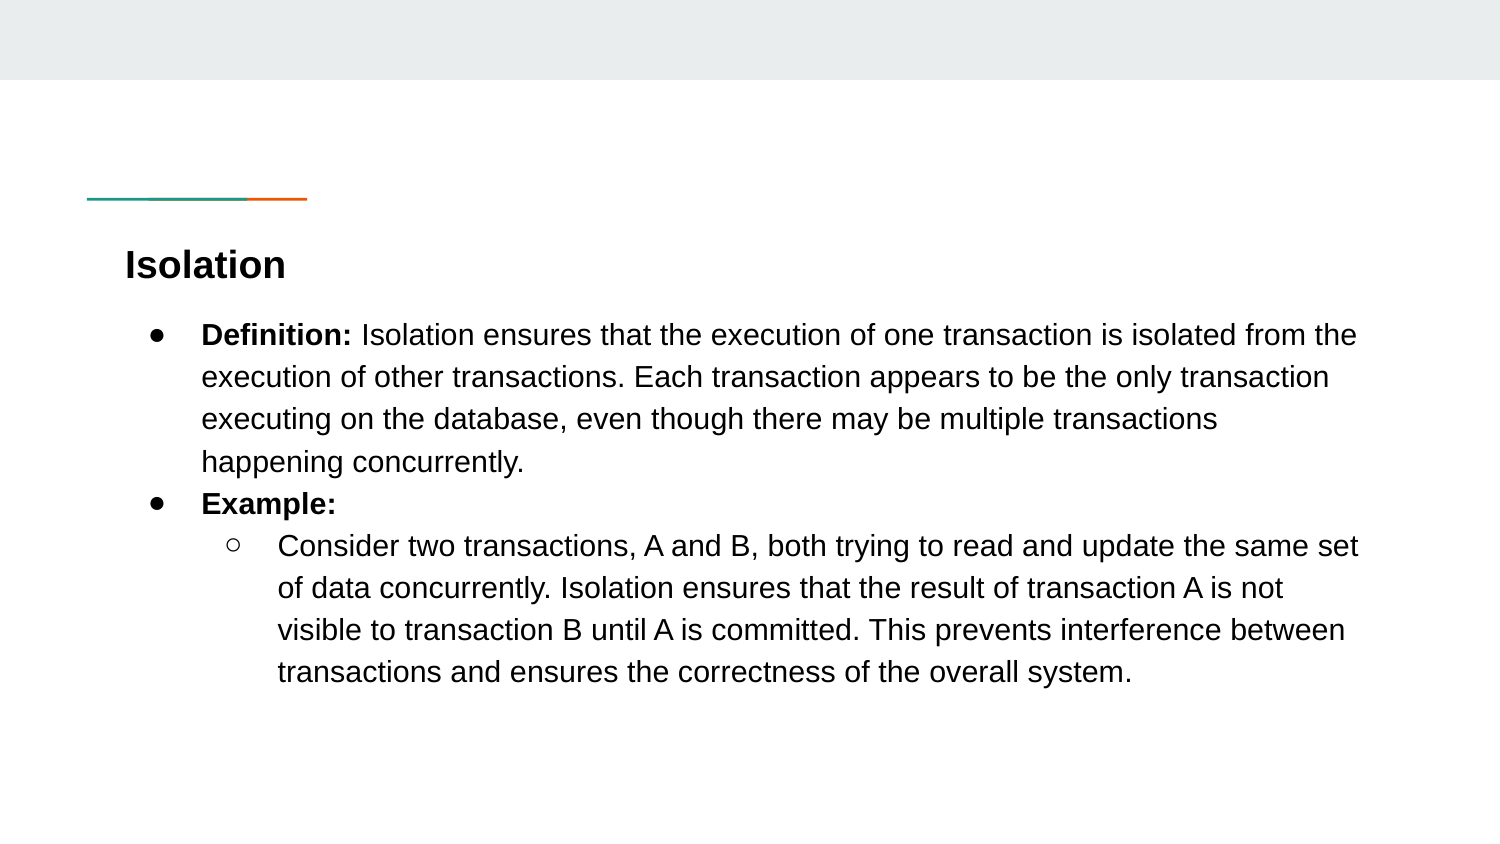

Isolation
Definition: Isolation ensures that the execution of one transaction is isolated from the execution of other transactions. Each transaction appears to be the only transaction executing on the database, even though there may be multiple transactions happening concurrently.
Example:
Consider two transactions, A and B, both trying to read and update the same set of data concurrently. Isolation ensures that the result of transaction A is not visible to transaction B until A is committed. This prevents interference between transactions and ensures the correctness of the overall system.